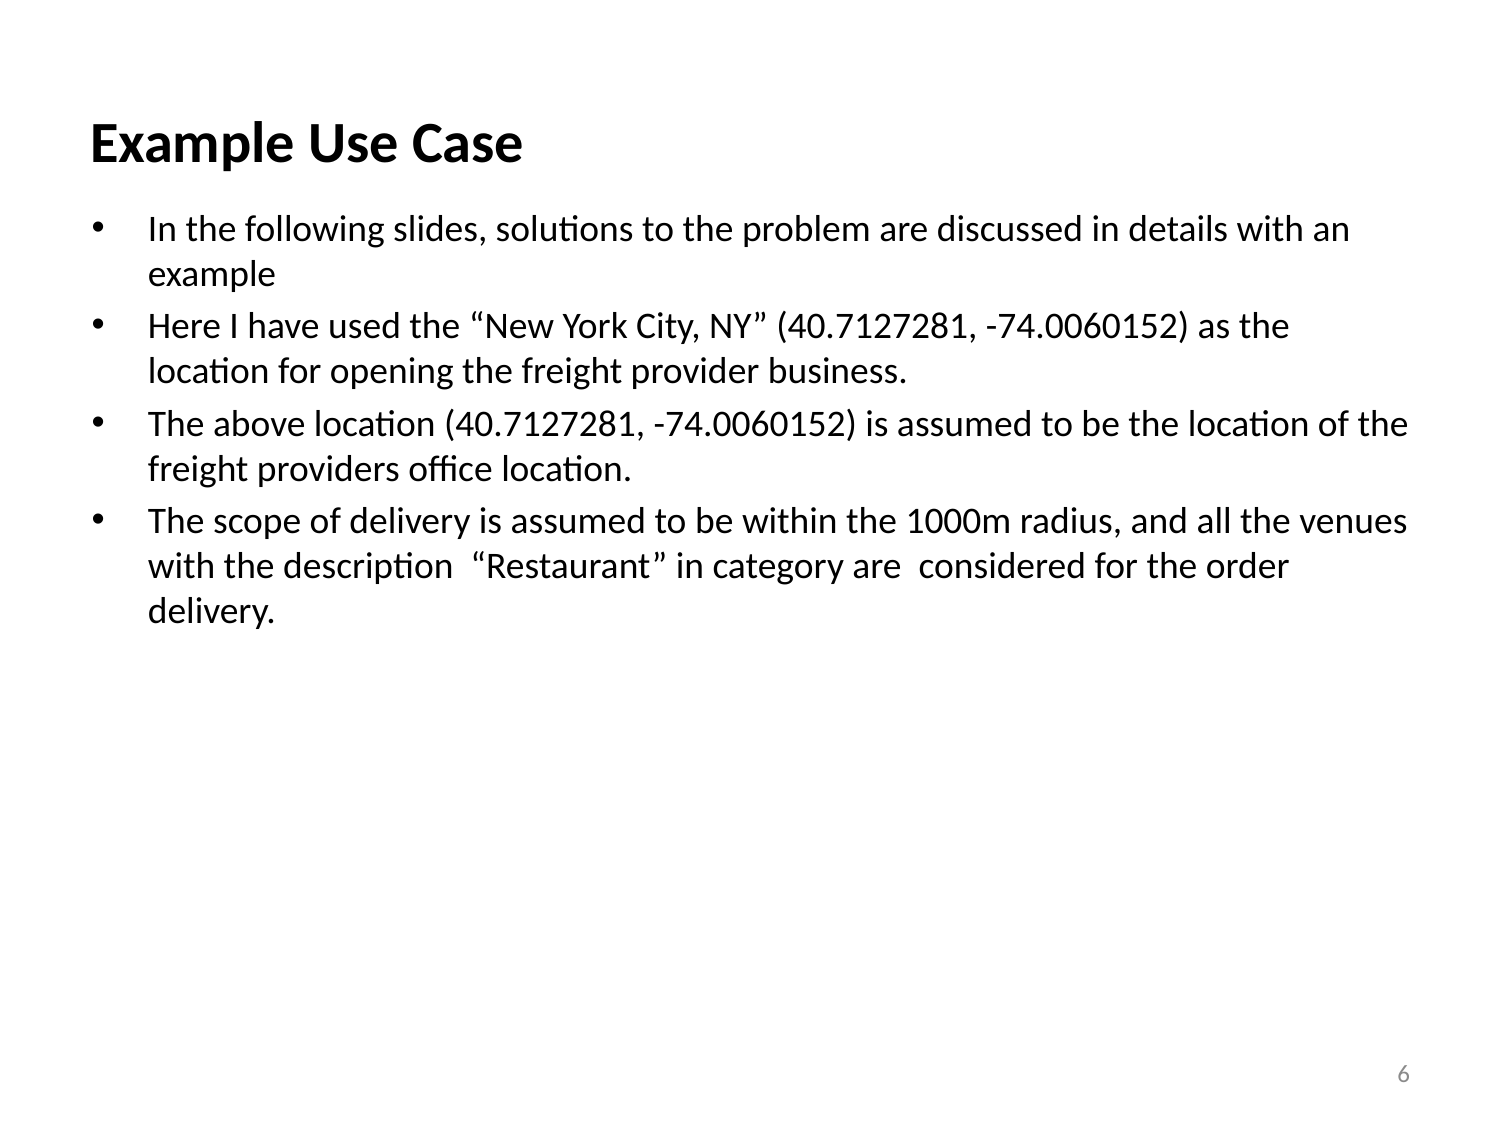

# Example Use Case
In the following slides, solutions to the problem are discussed in details with an example
Here I have used the “New York City, NY” (40.7127281, -74.0060152) as the location for opening the freight provider business.
The above location (40.7127281, -74.0060152) is assumed to be the location of the freight providers office location.
The scope of delivery is assumed to be within the 1000m radius, and all the venues with the description  “Restaurant” in category are  considered for the order delivery.
6